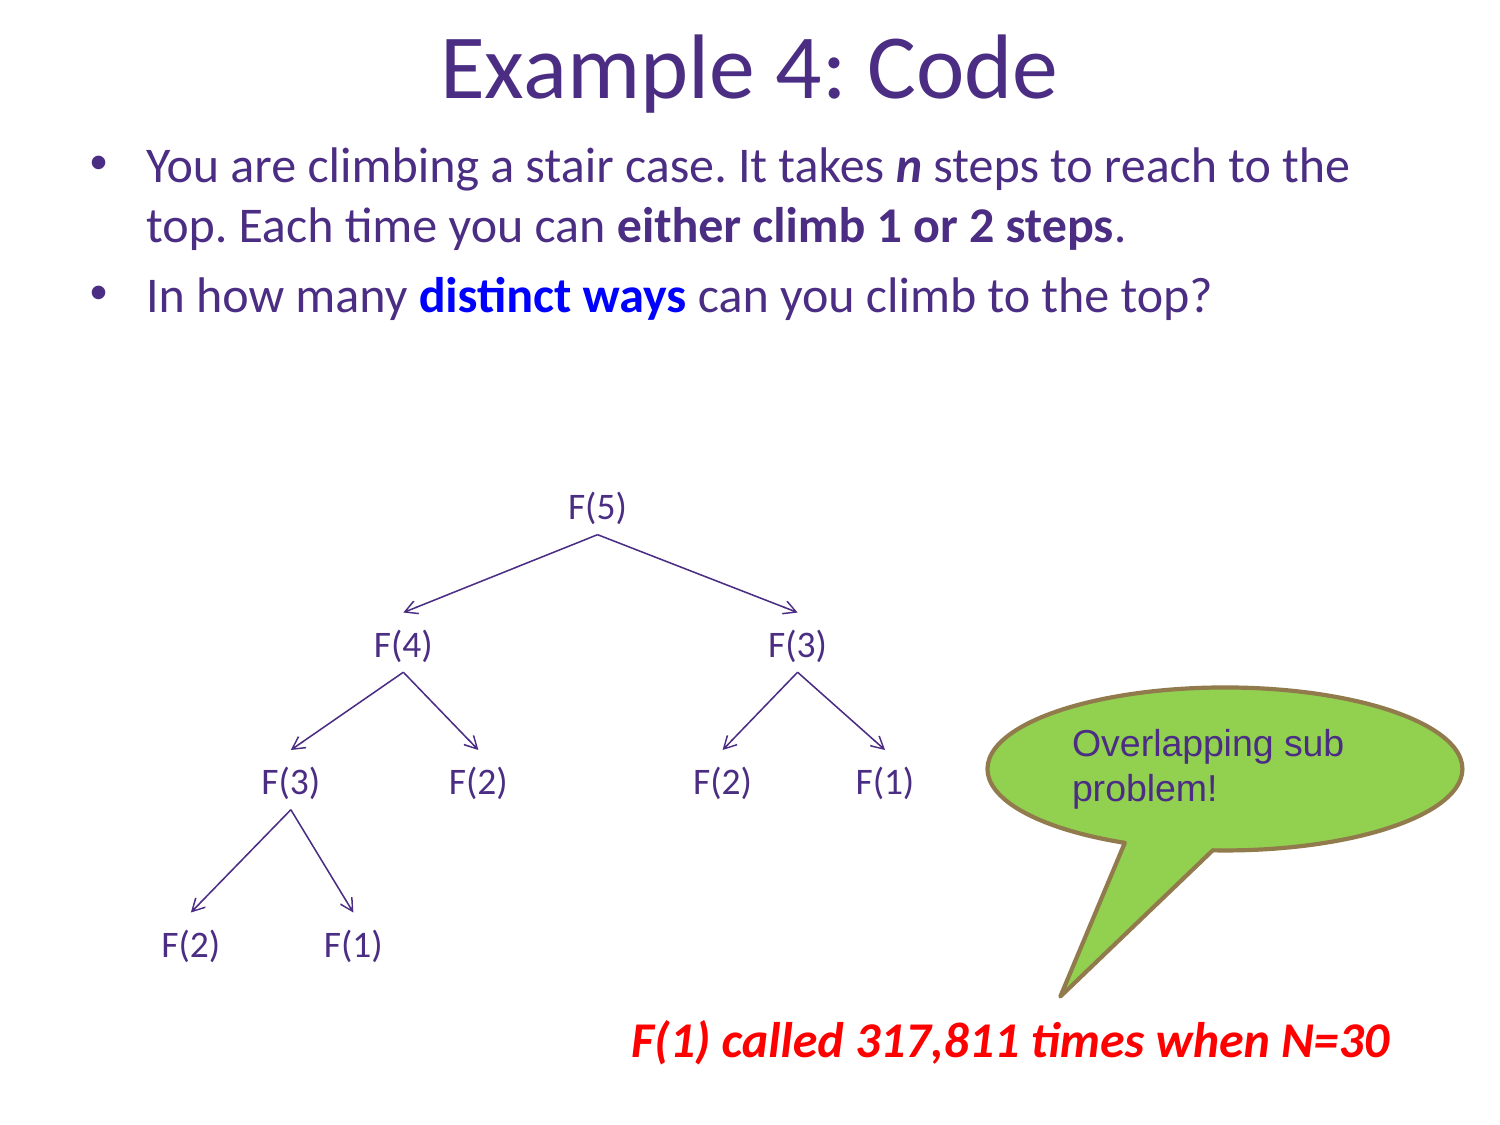

# Example 4: Code
You are climbing a stair case. It takes n steps to reach to the top. Each time you can either climb 1 or 2 steps.
In how many distinct ways can you climb to the top?
F(5)
F(4)
F(3)
Overlapping sub problem!
F(3)
F(2)
F(2)
F(1)
F(2)
F(1)
F(1) called 317,811 times when N=30